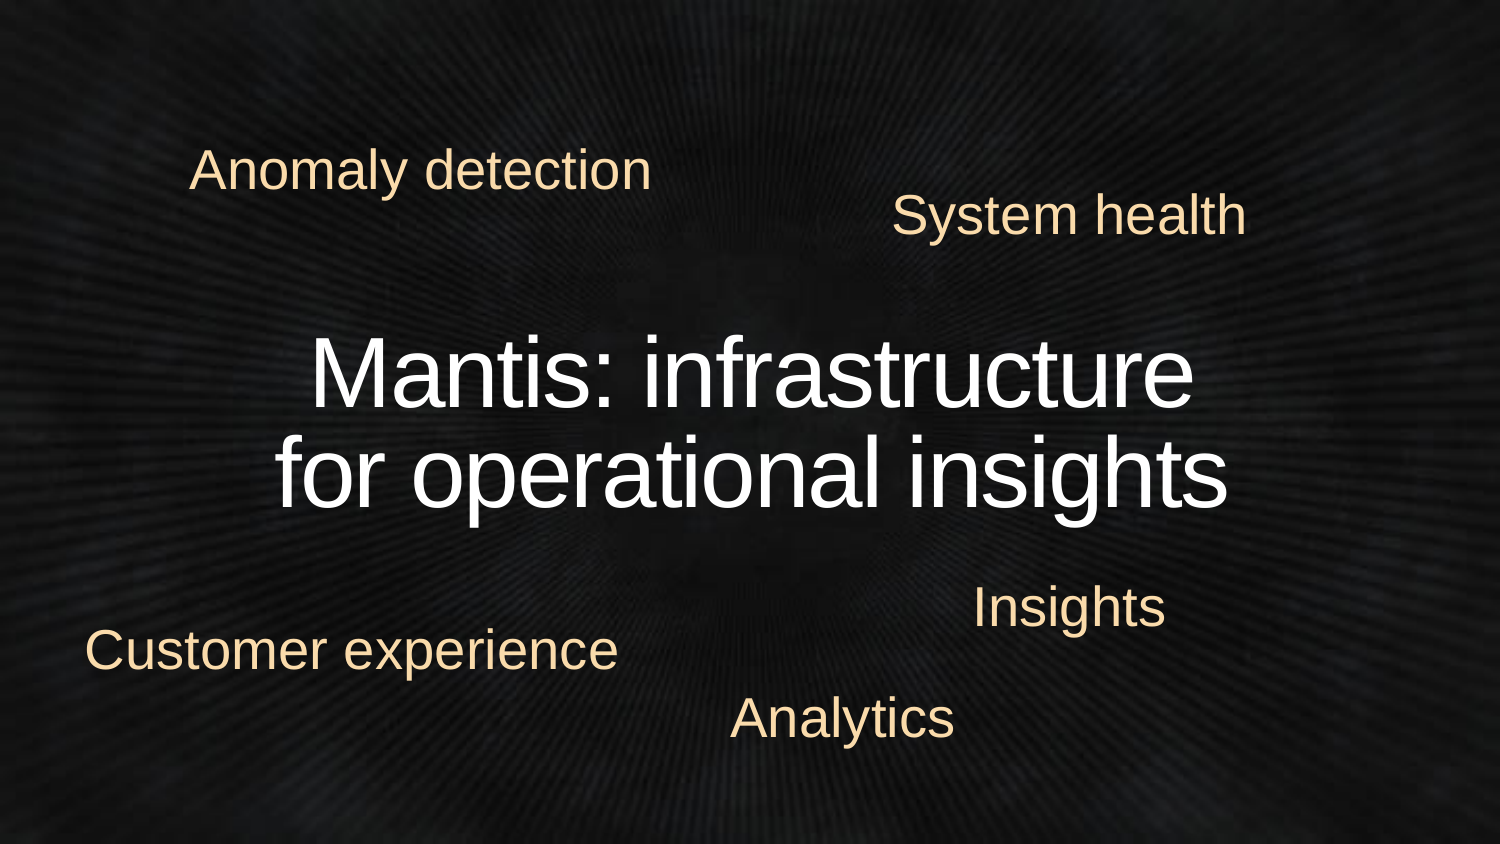

Anomaly detection
System health
# Mantis: infrastructure for operational insights
Insights
Customer experience
Analytics